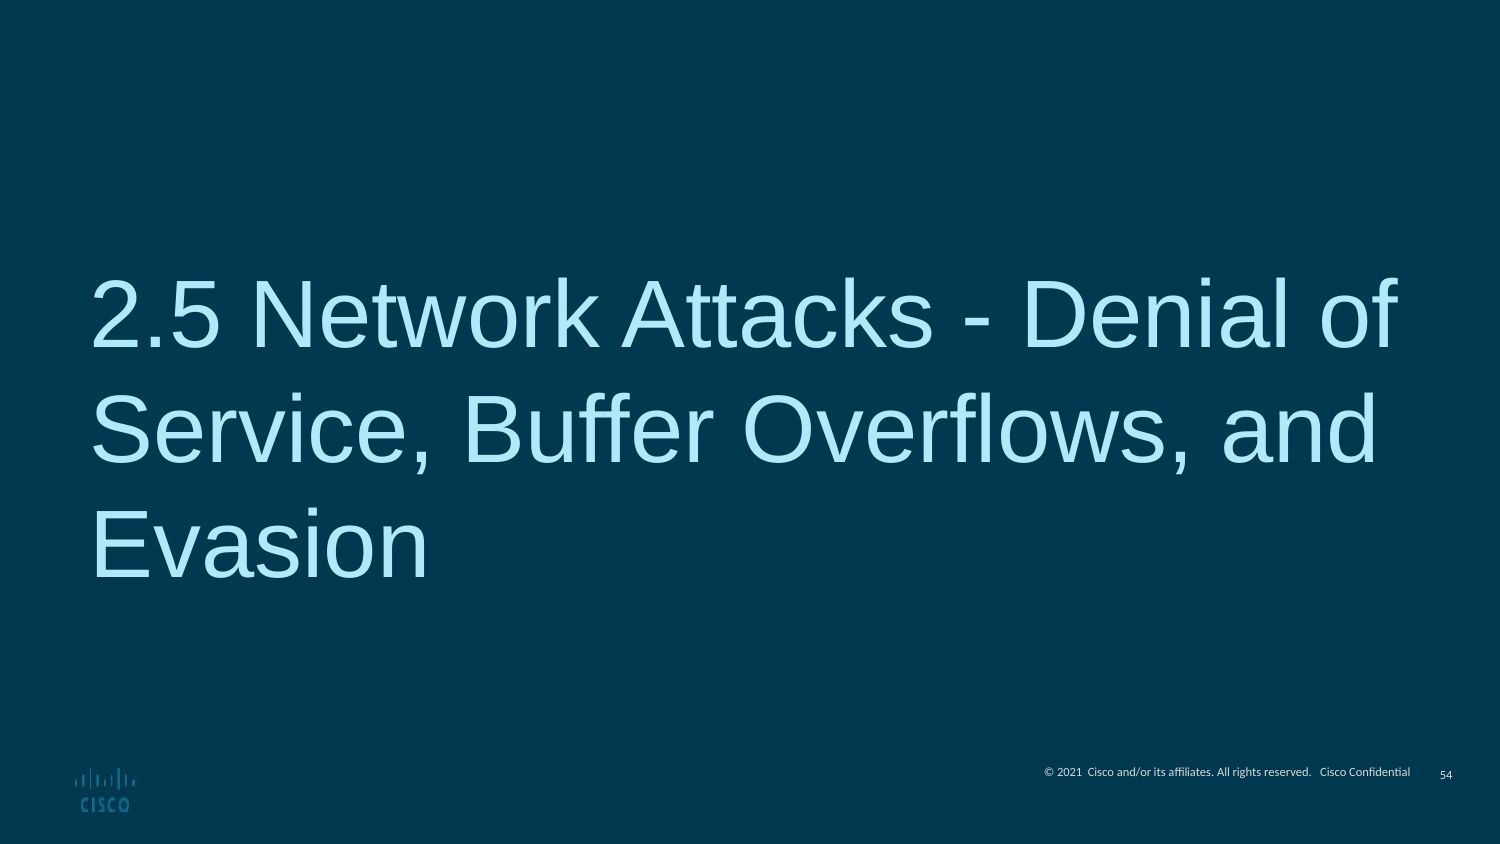

# 2.5 Network Attacks - Denial of Service, Buffer Overflows, and Evasion
54